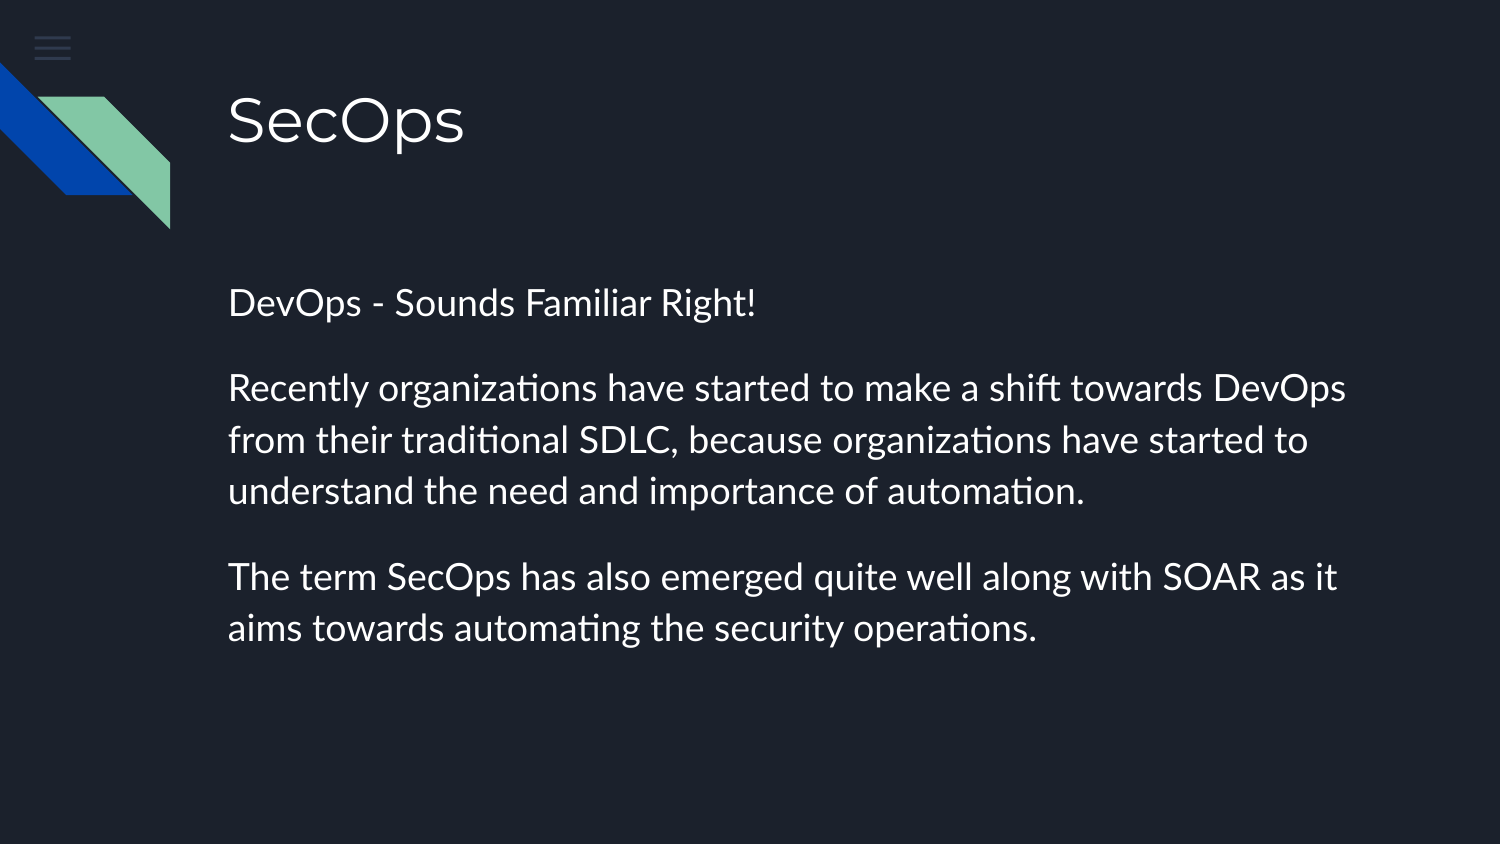

# SecOps
DevOps - Sounds Familiar Right!
Recently organizations have started to make a shift towards DevOps from their traditional SDLC, because organizations have started to understand the need and importance of automation.
The term SecOps has also emerged quite well along with SOAR as it aims towards automating the security operations.